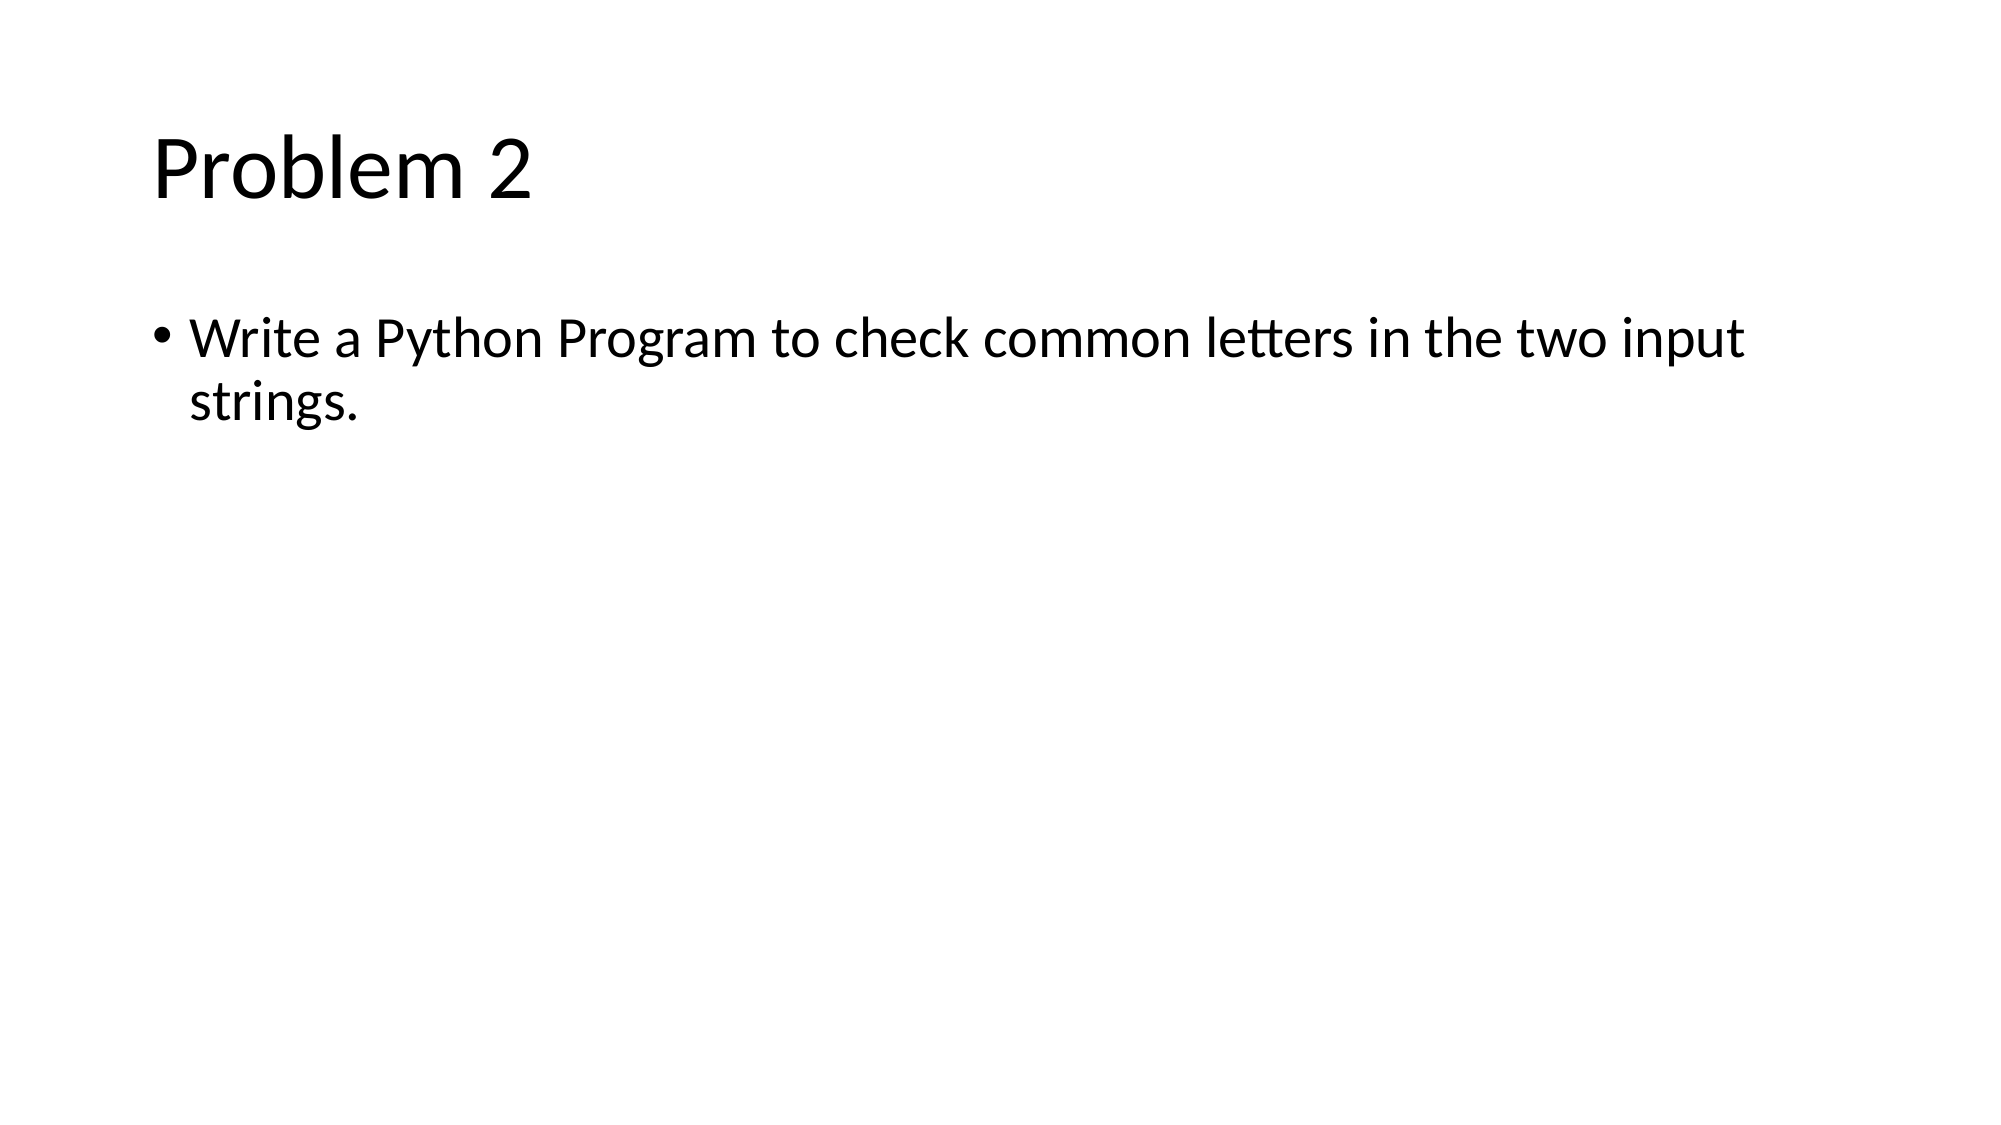

# Problem 2
Write a Python Program to check common letters in the two input strings.